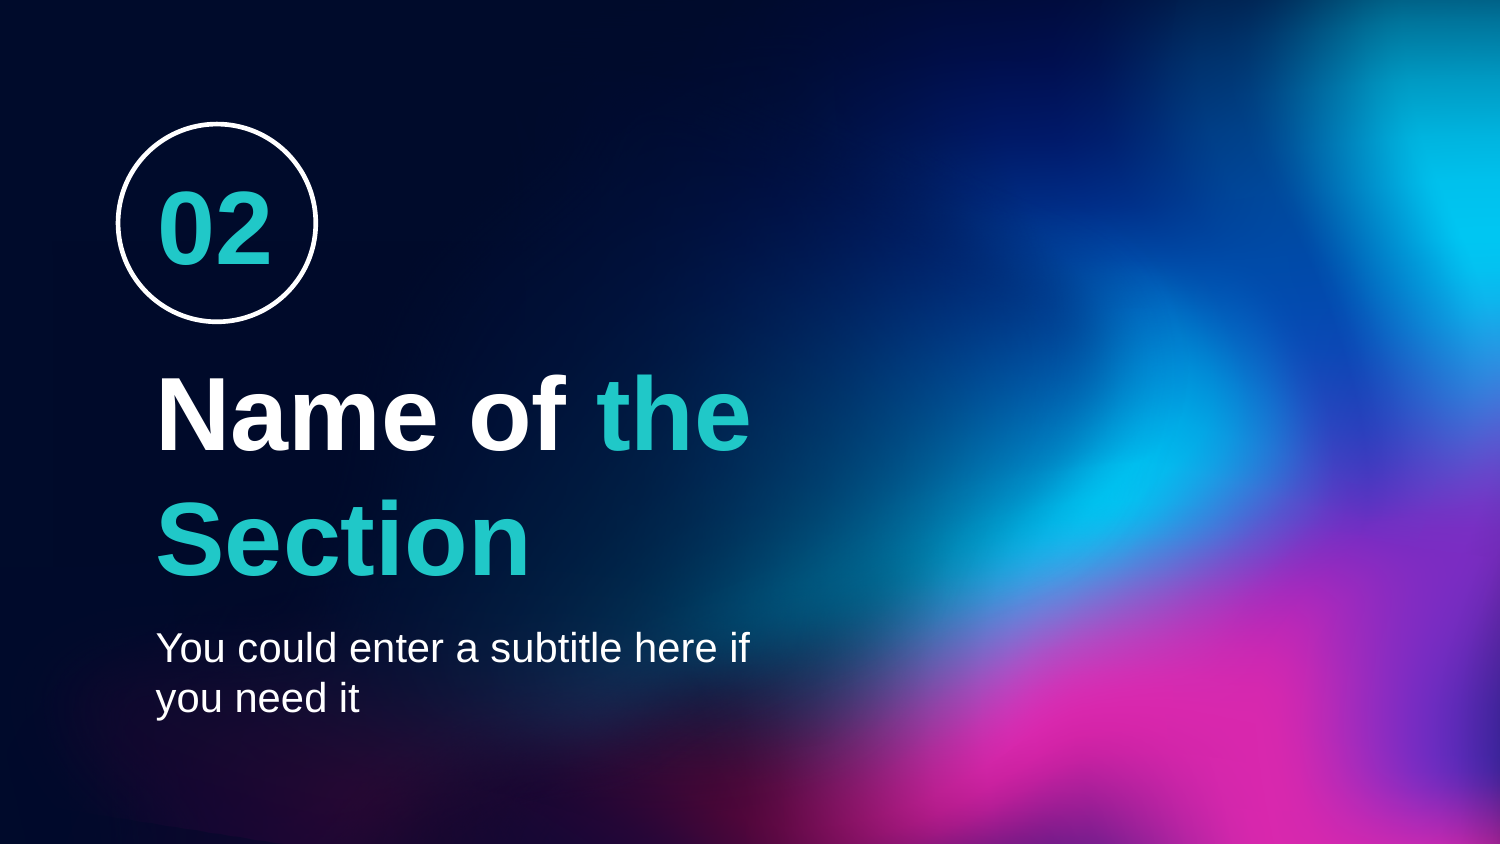

02
# Name of the Section
You could enter a subtitle here if you need it